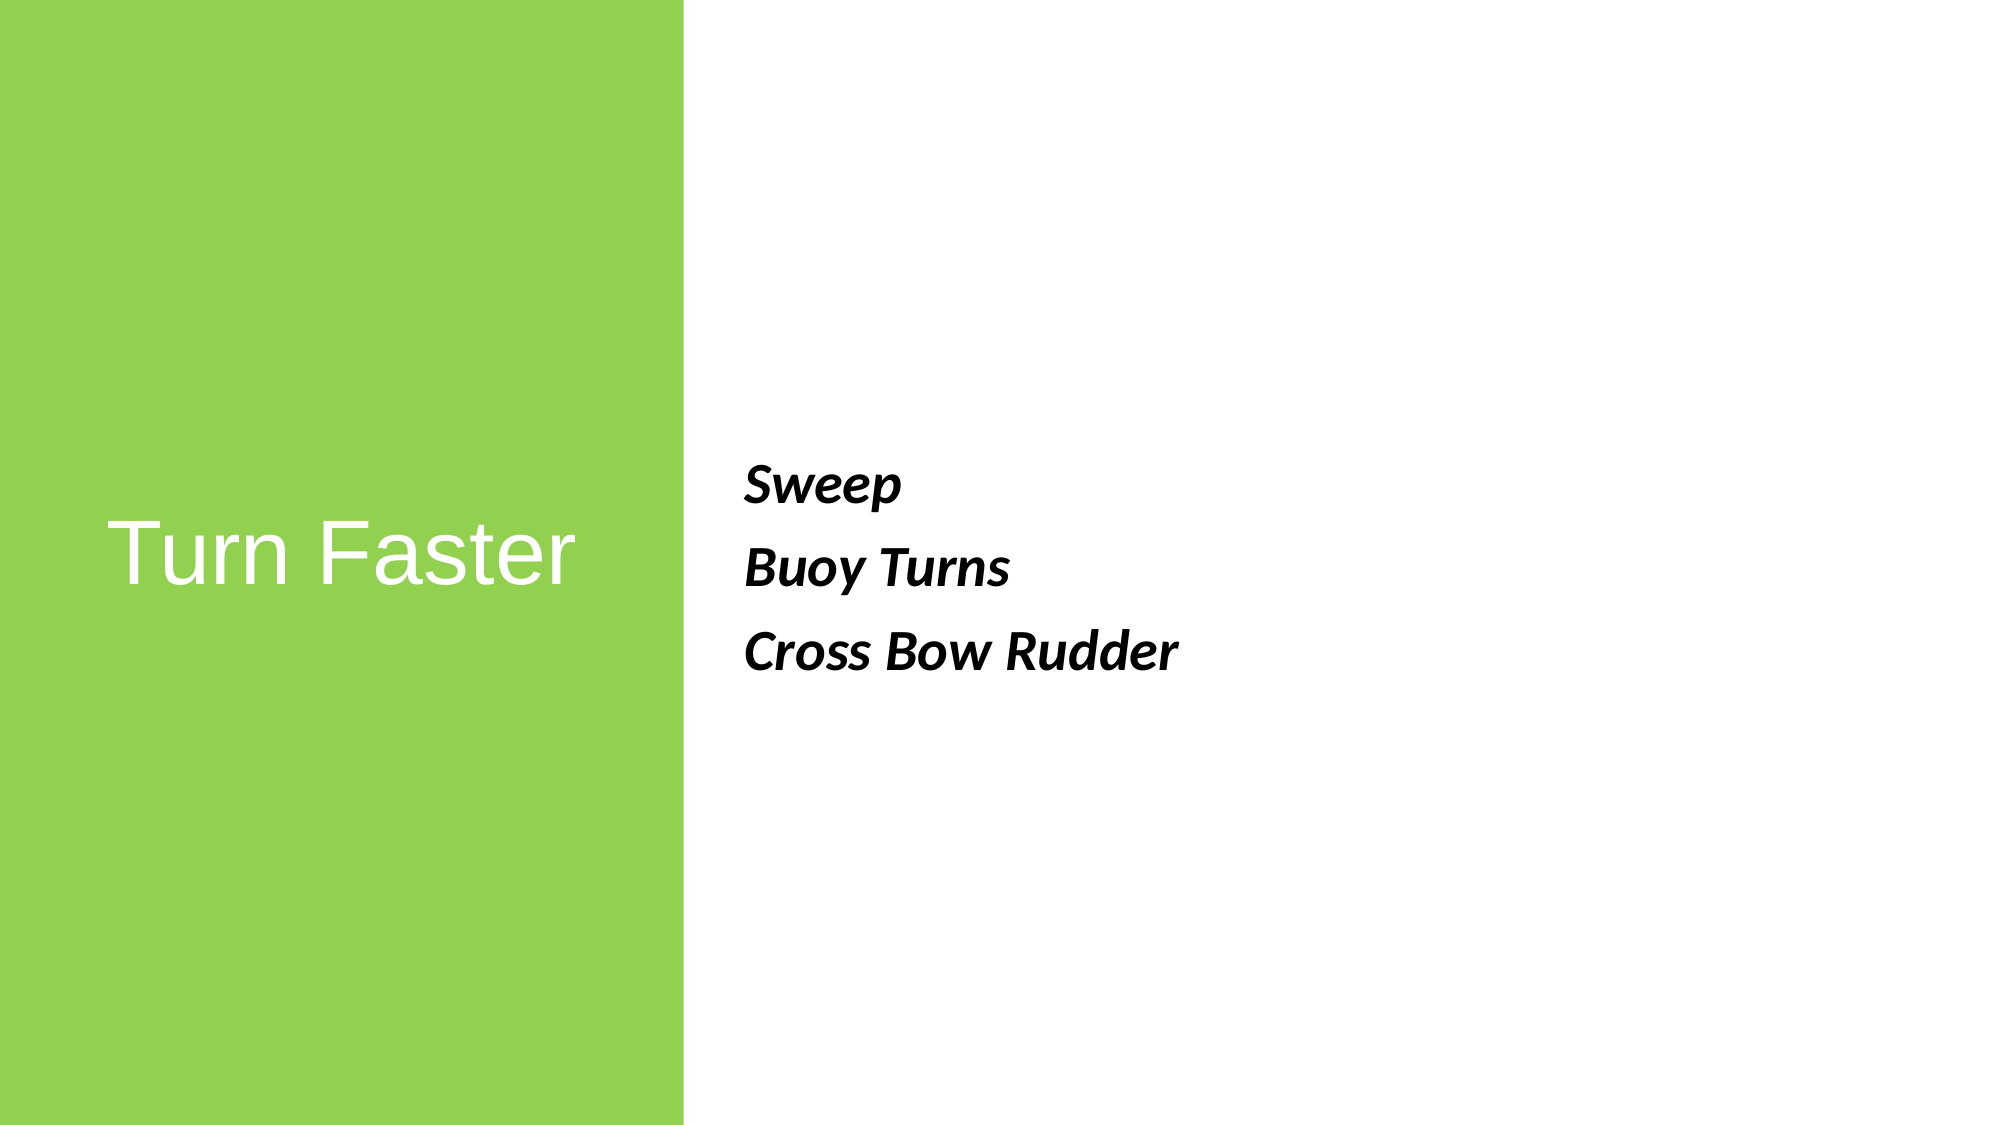

Sweep
Buoy Turns
Cross Bow Rudder
# Turn Faster